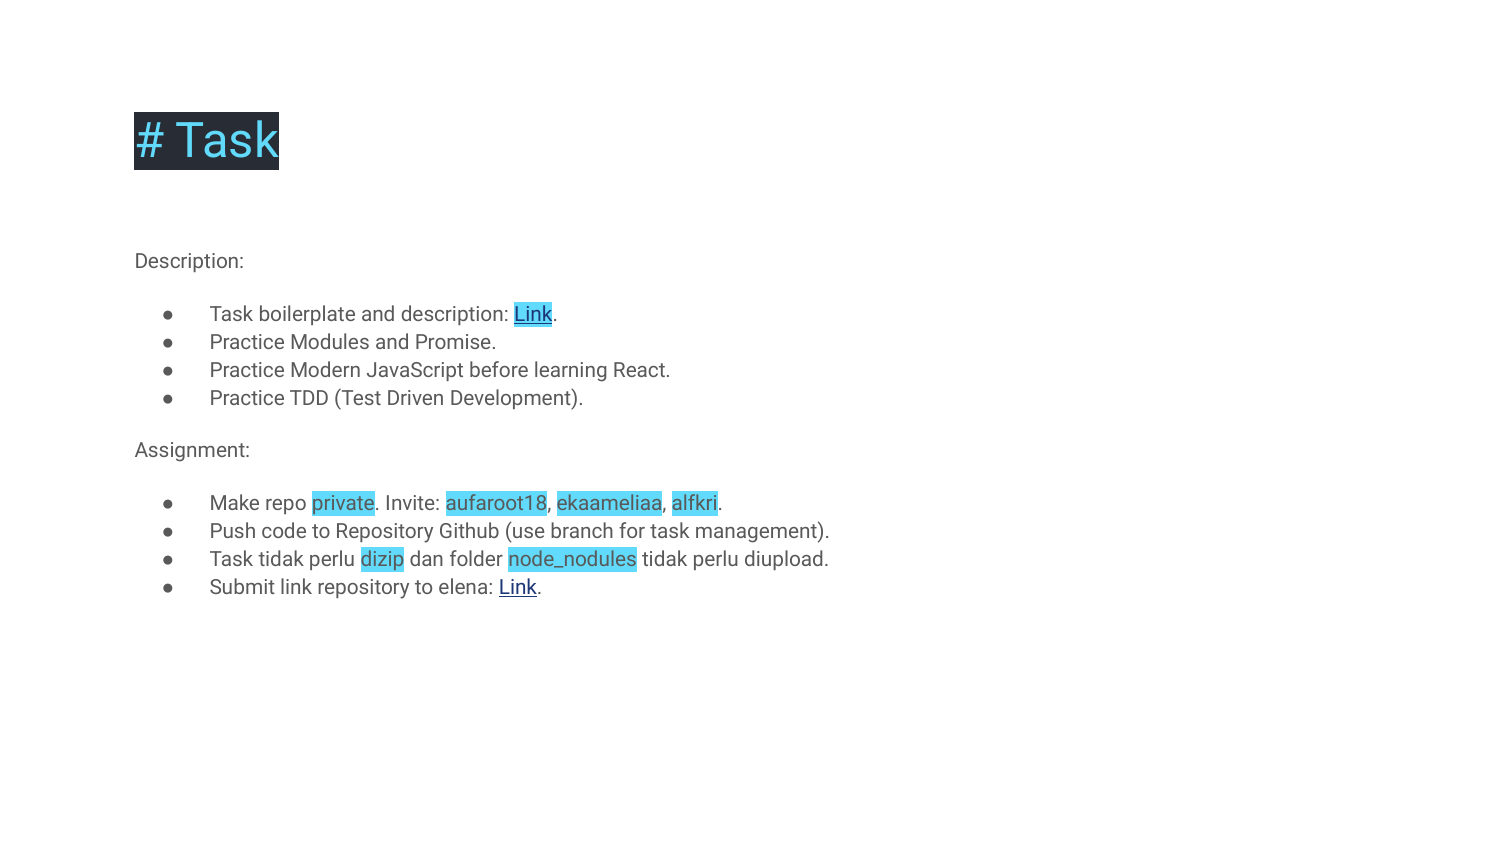

# Task
Description:
Task boilerplate and description: Link.
Practice Modules and Promise.
Practice Modern JavaScript before learning React.
Practice TDD (Test Driven Development).
Assignment:
Make repo private. Invite: aufaroot18, ekaameliaa, alfkri.
Push code to Repository Github (use branch for task management).
Task tidak perlu dizip dan folder node_nodules tidak perlu diupload.
Submit link repository to elena: Link.